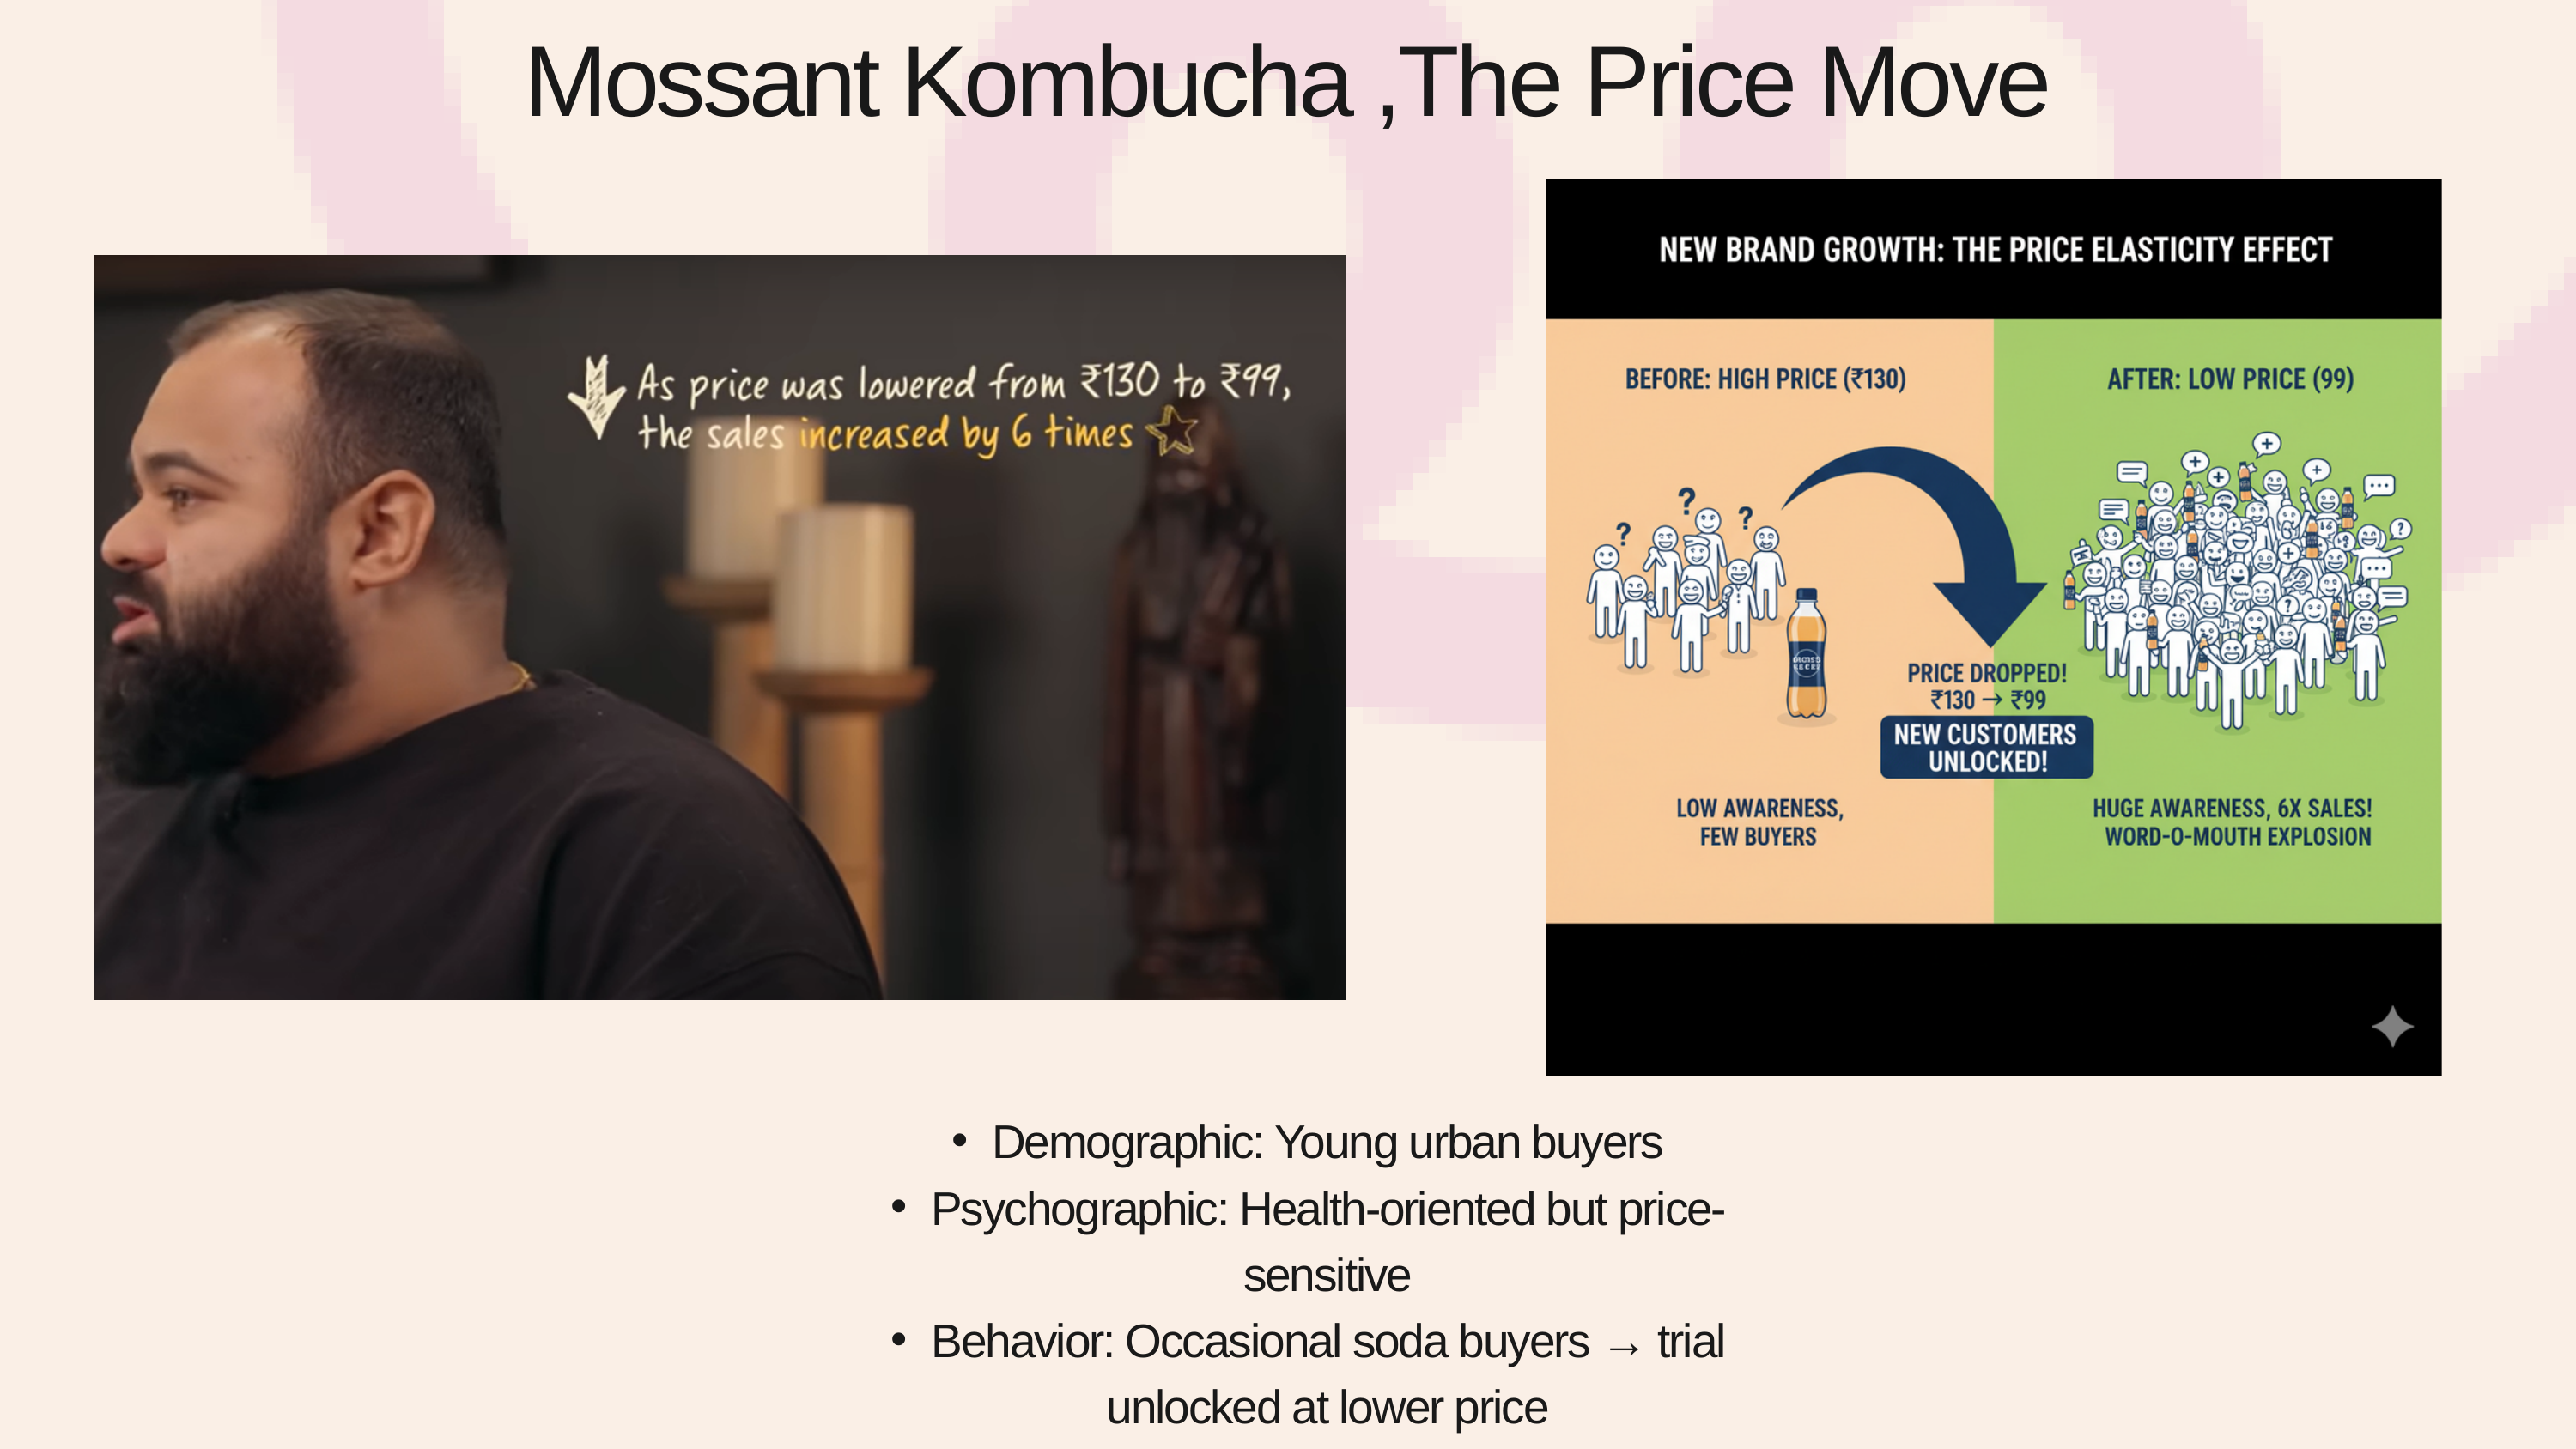

Mossant Kombucha ,The Price Move

Demographic: Young urban buyers
Psychographic: Health-oriented but price-sensitive
Behavior: Occasional soda buyers → trial unlocked at lower price